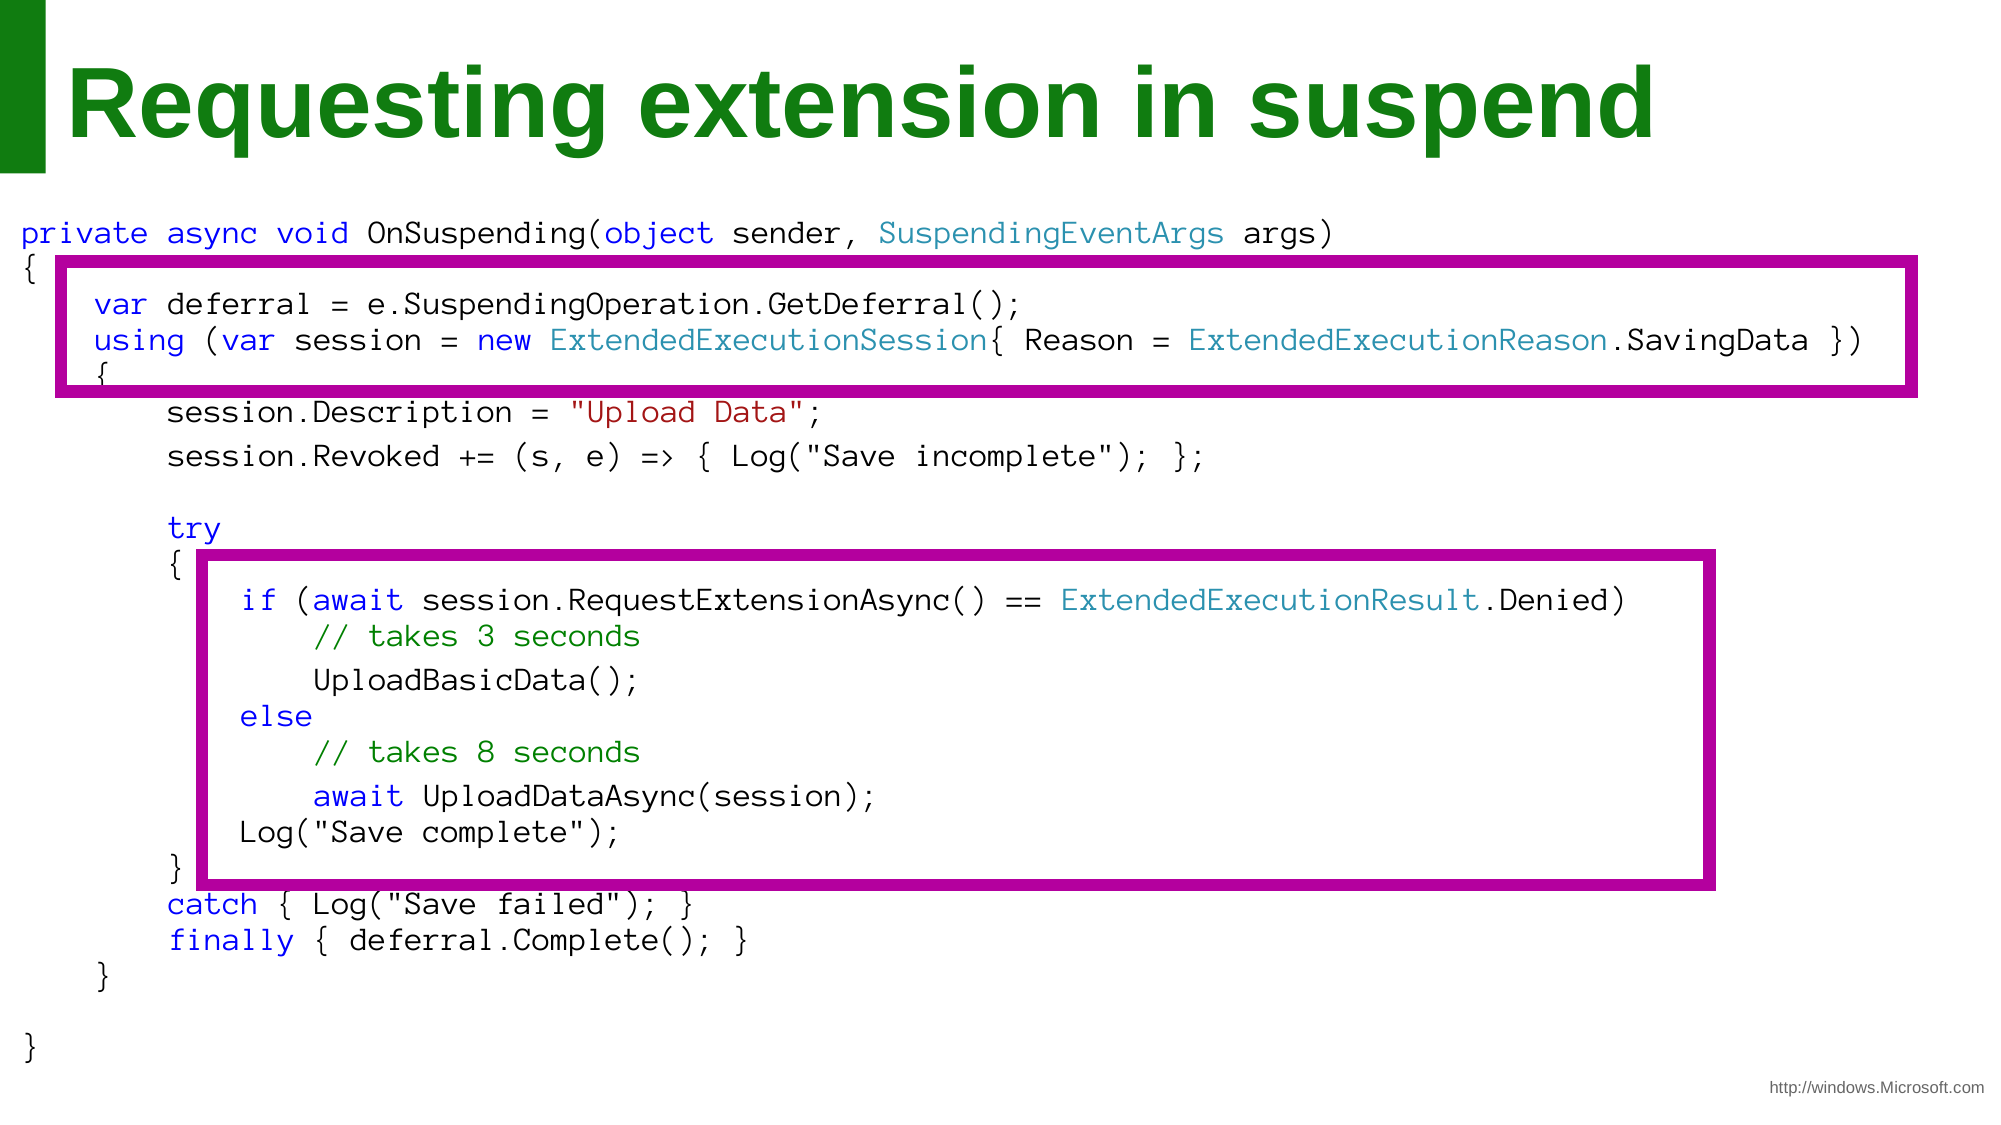

# Requesting extension in suspend
private async void OnSuspending(object sender, SuspendingEventArgs args)
{
    var deferral = e.SuspendingOperation.GetDeferral();
    using (var session = new ExtendedExecutionSession{ Reason = ExtendedExecutionReason.SavingData })
    {
        session.Description = "Upload Data";
        session.Revoked += (s, e) => { Log("Save incomplete"); };
        try
        {
            if (await session.RequestExtensionAsync() == ExtendedExecutionResult.Denied)
                // takes 3 seconds
                UploadBasicData();
            else
                // takes 8 seconds
                await UploadDataAsync(session);
            Log("Save complete");
        }
        catch { Log("Save failed"); }
        finally { deferral.Complete(); }
    }
}